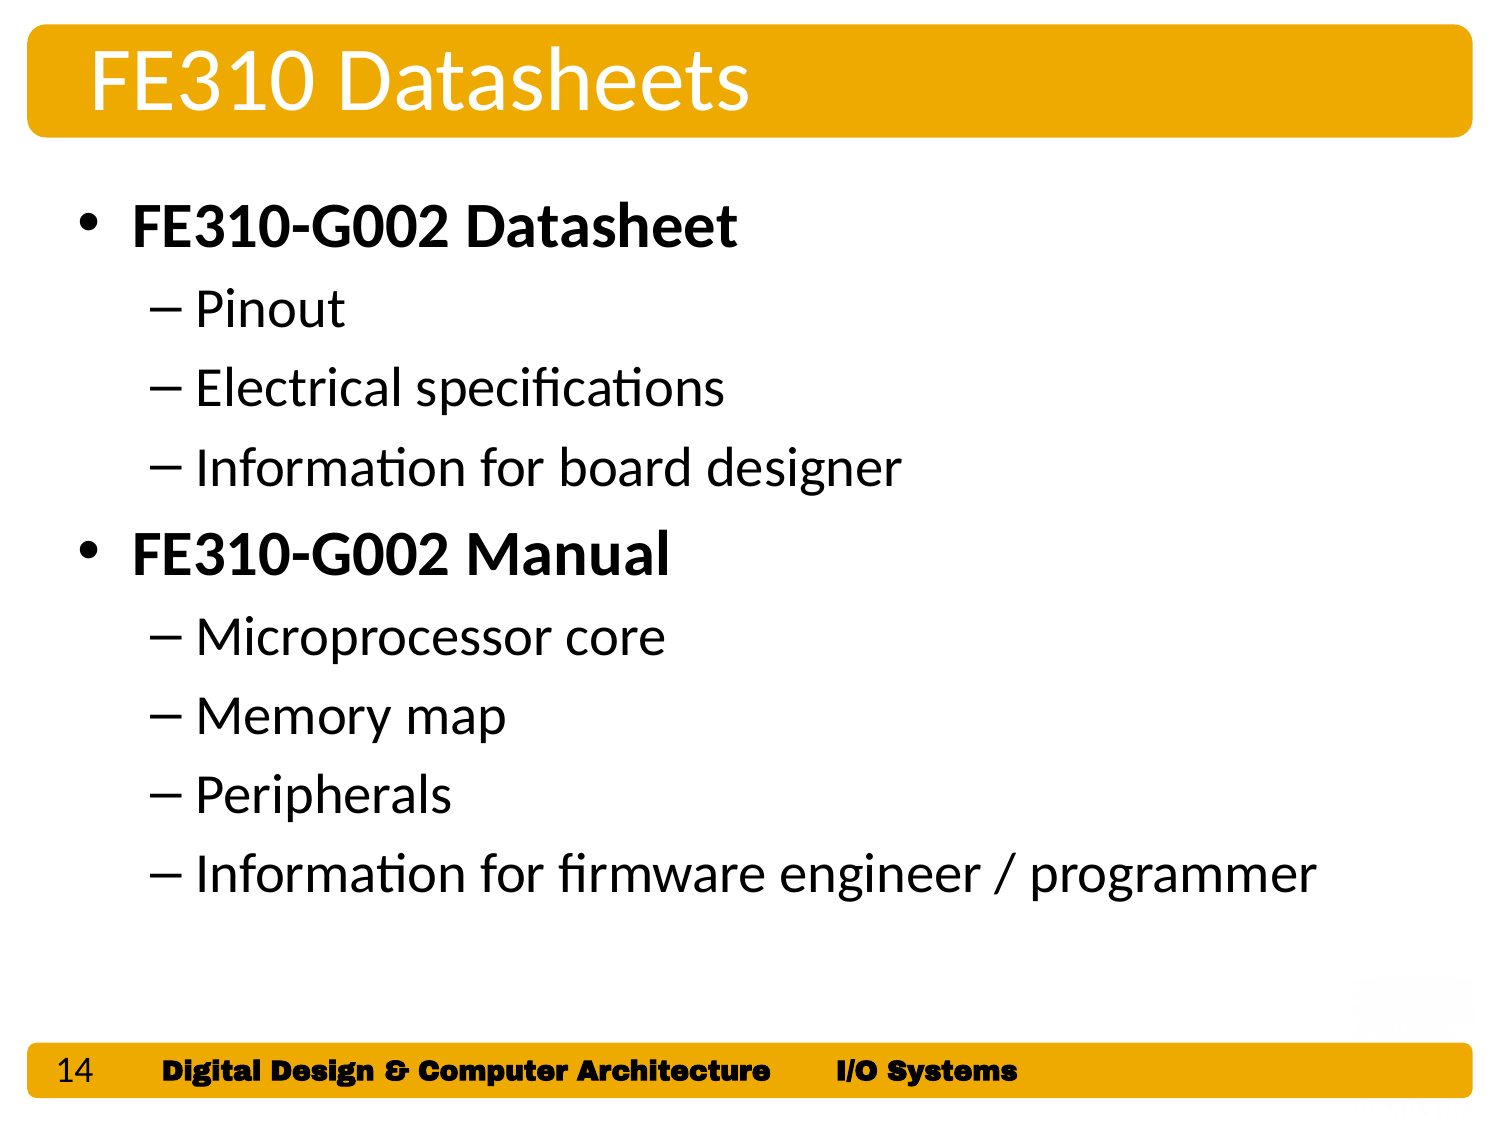

FE310 Datasheets
FE310-G002 Datasheet
Pinout
Electrical specifications
Information for board designer
FE310-G002 Manual
Microprocessor core
Memory map
Peripherals
Information for firmware engineer / programmer
14